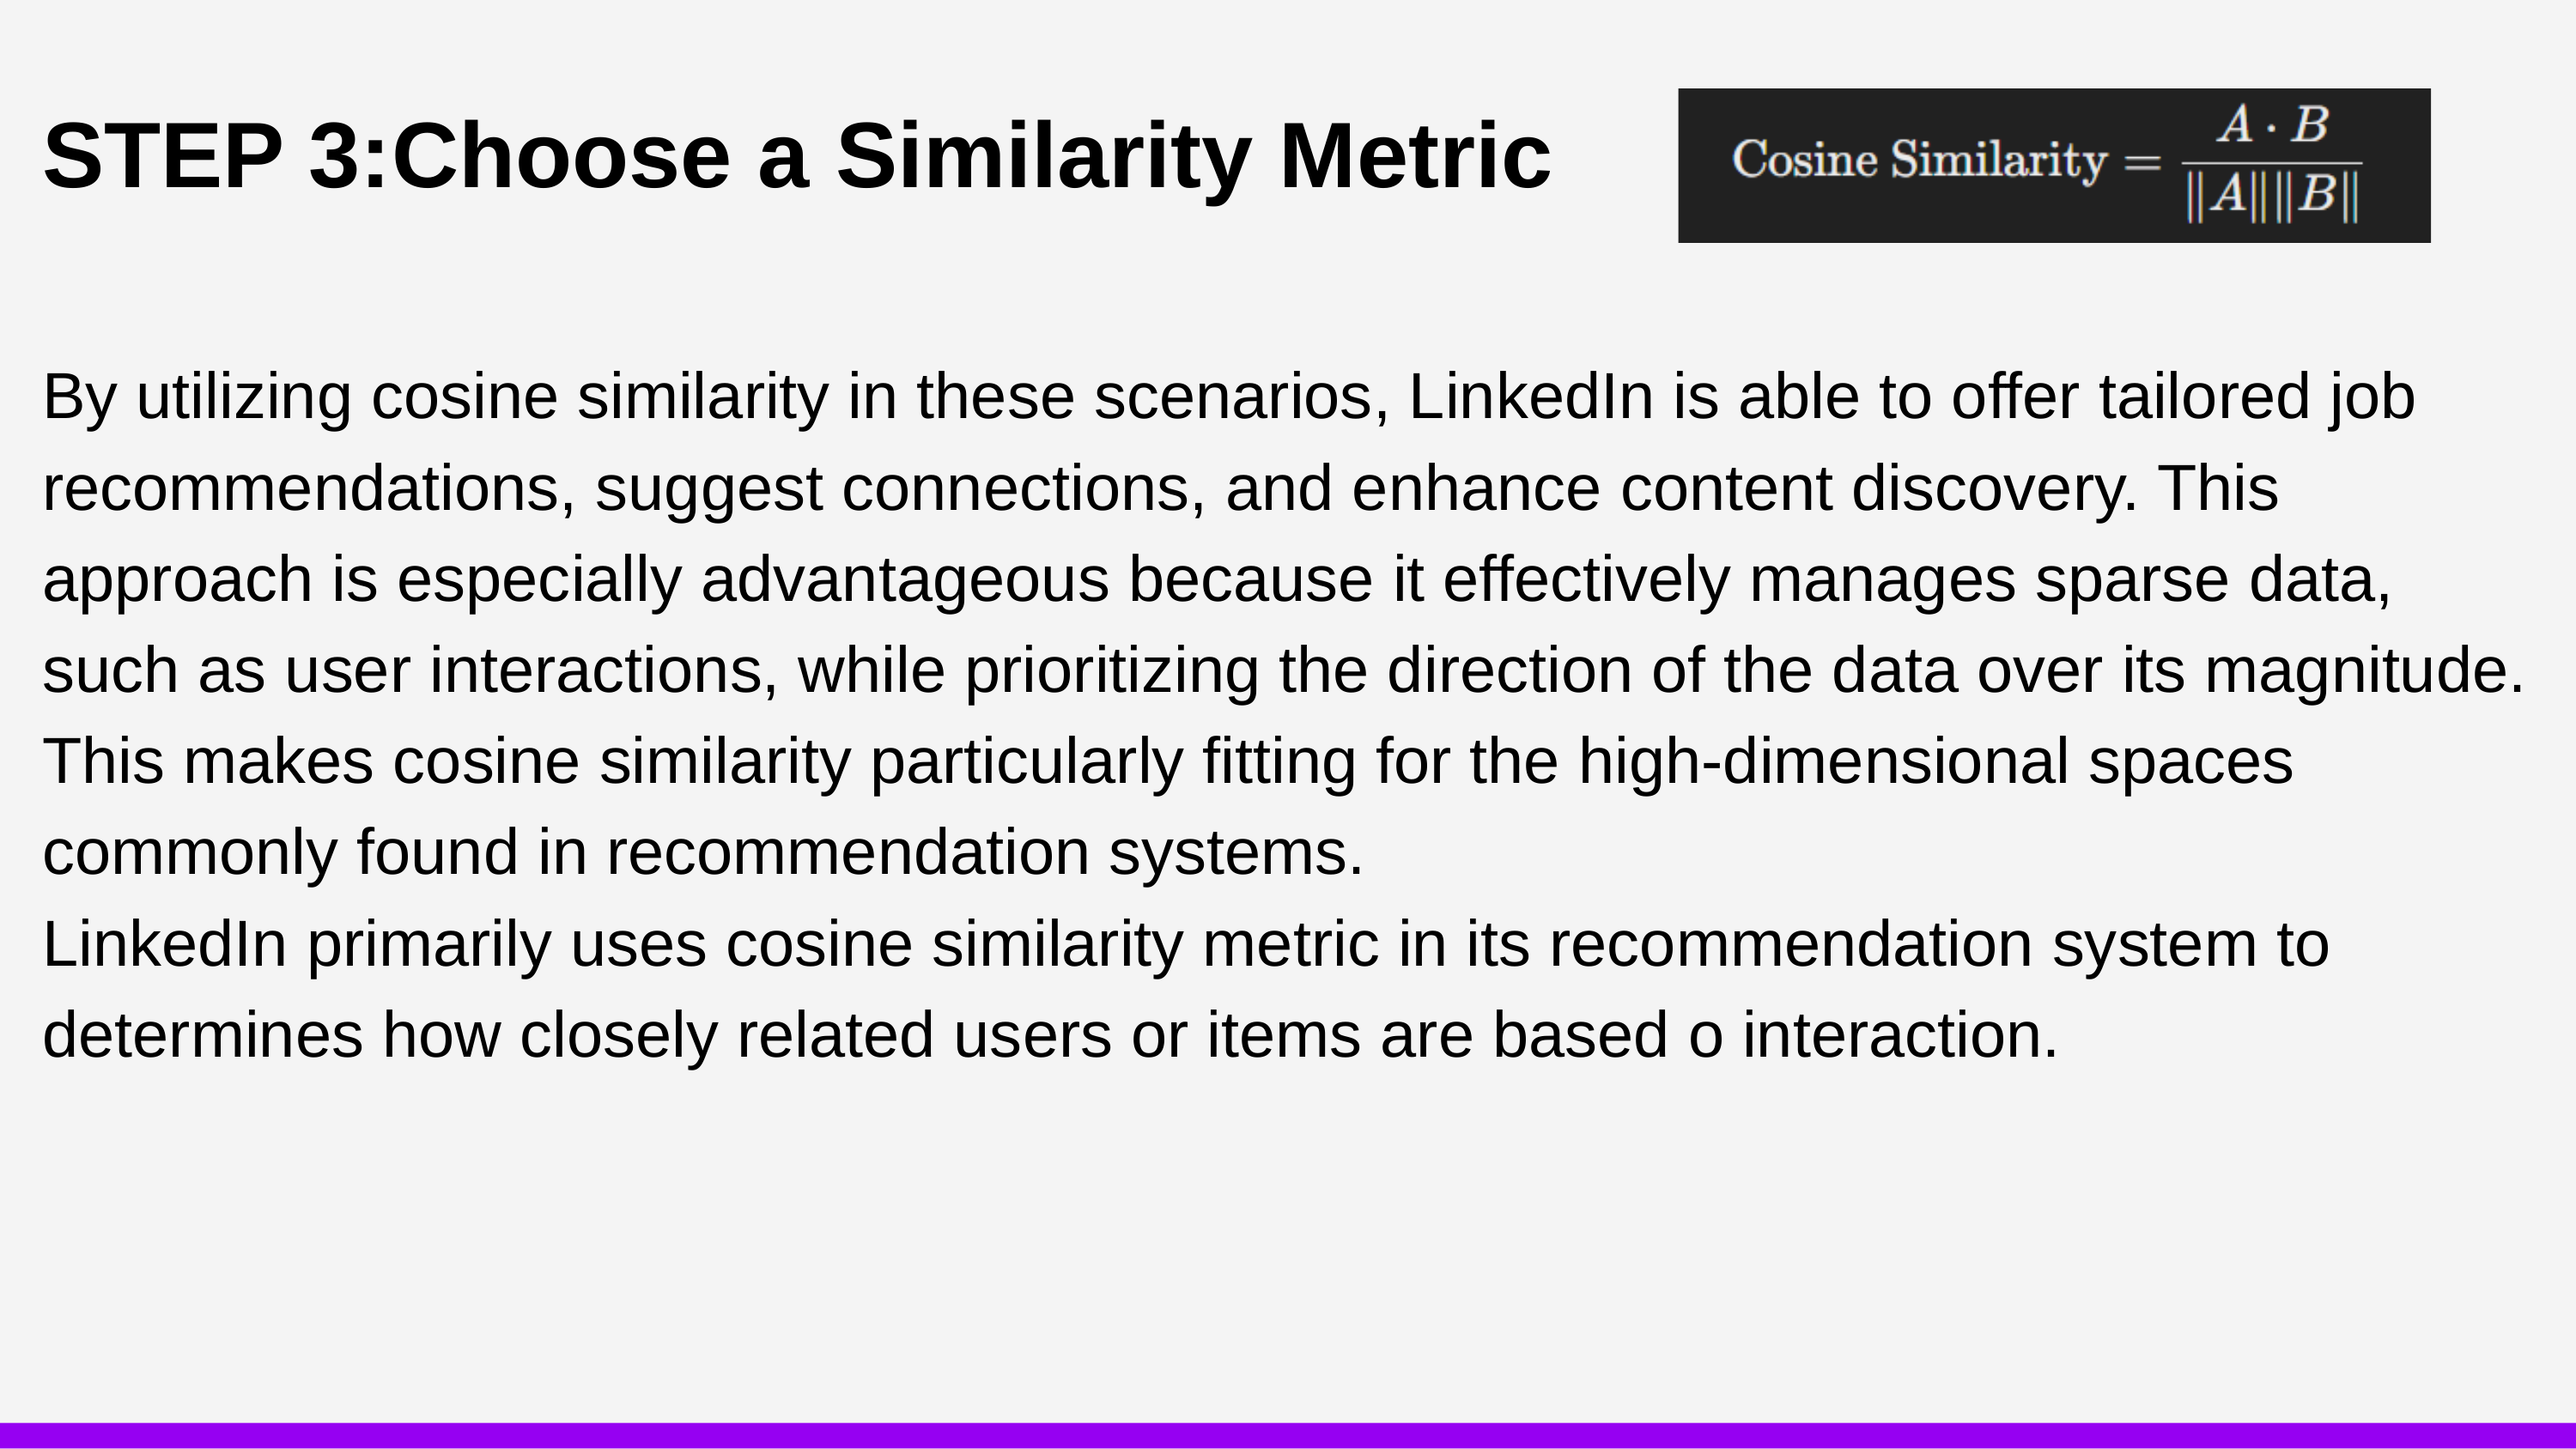

STEP 3:Choose a Similarity Metric

By utilizing cosine similarity in these scenarios, LinkedIn is able to offer tailored job recommendations, suggest connections, and enhance content discovery. This approach is especially advantageous because it effectively manages sparse data, such as user interactions, while prioritizing the direction of the data over its magnitude. This makes cosine similarity particularly fitting for the high-dimensional spaces commonly found in recommendation systems.
LinkedIn primarily uses cosine similarity metric in its recommendation system to determines how closely related users or items are based o interaction.